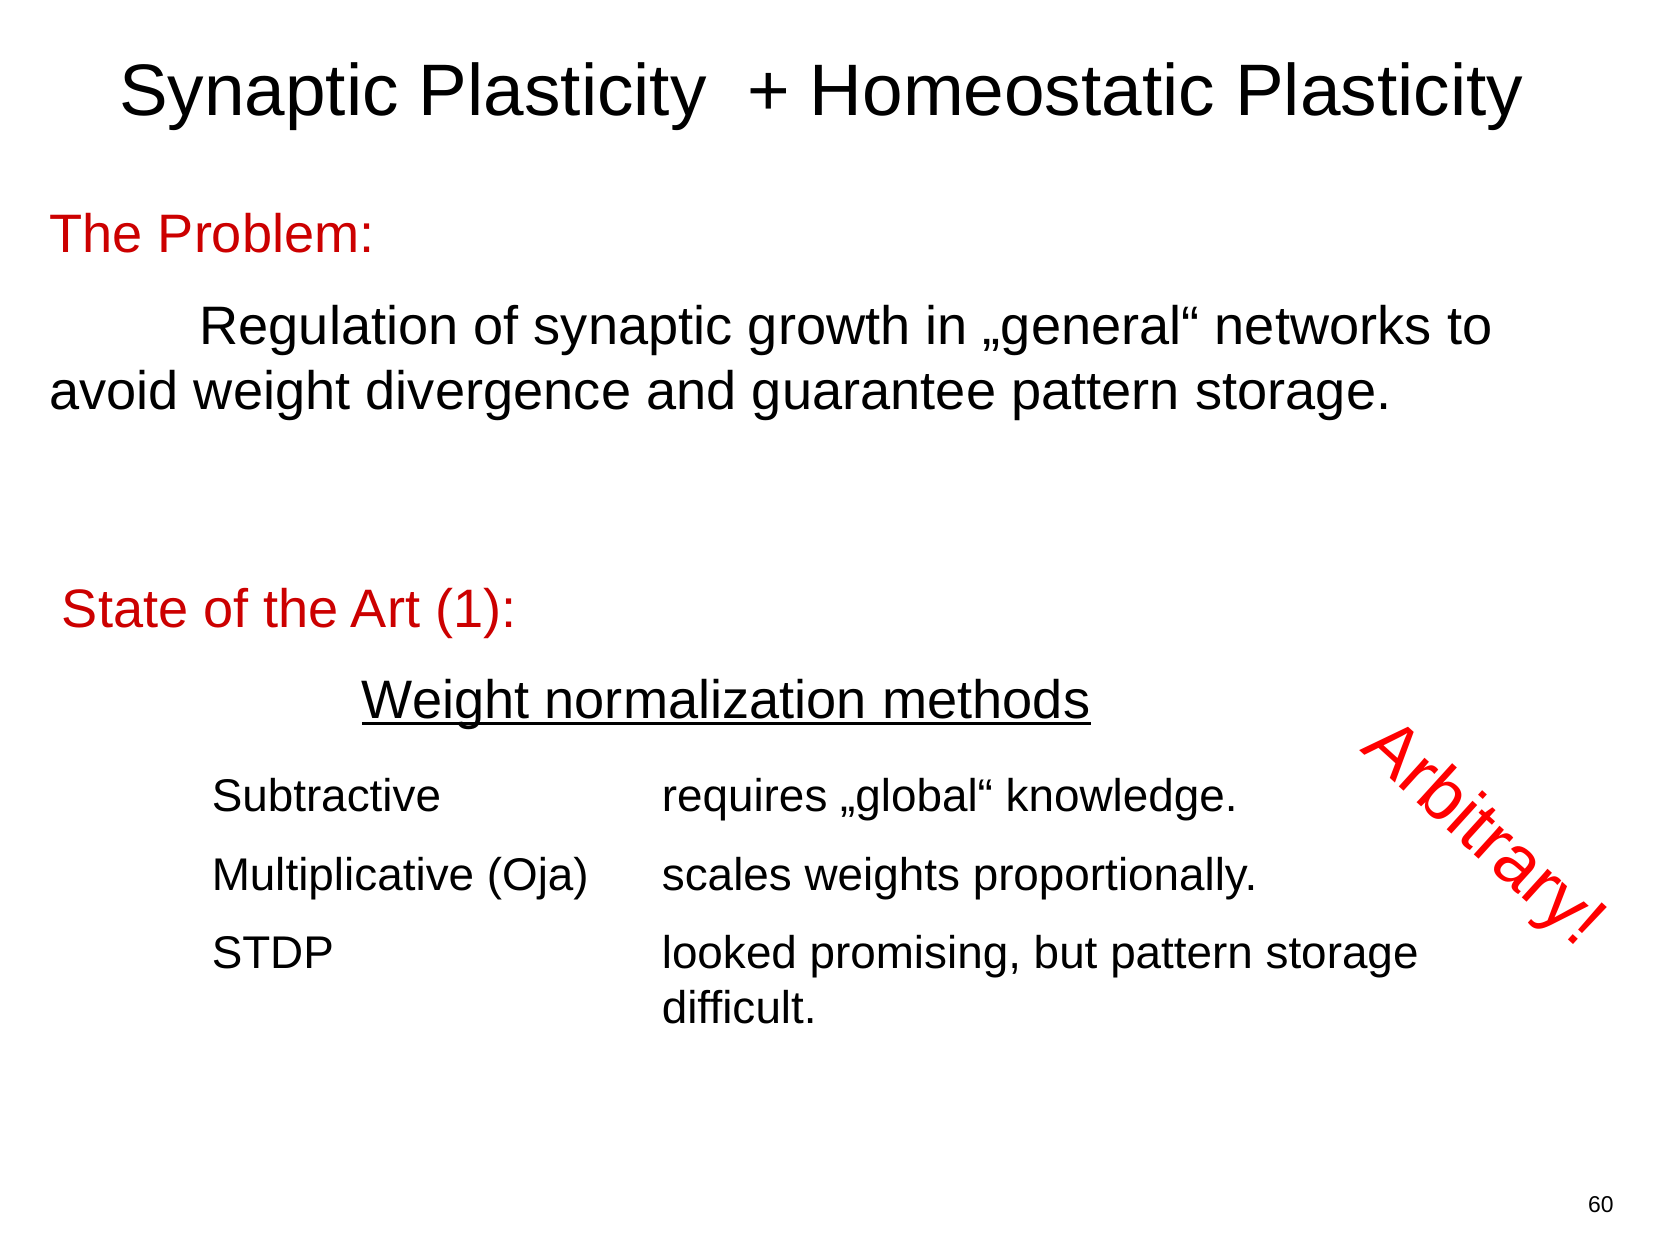

Synaptic Plasticity  + Homeostatic Plasticity
The Problem:
	Regulation of synaptic growth in „general“ networks to 	avoid weight divergence and guarantee pattern storage.
State of the Art (1):
	 	Weight normalization methods
	Subtractive 		requires „global“ knowledge.
	Multiplicative (Oja)	scales weights proportionally.
	STDP			looked promising, but pattern storage  					difficult.
Arbitrary!
60